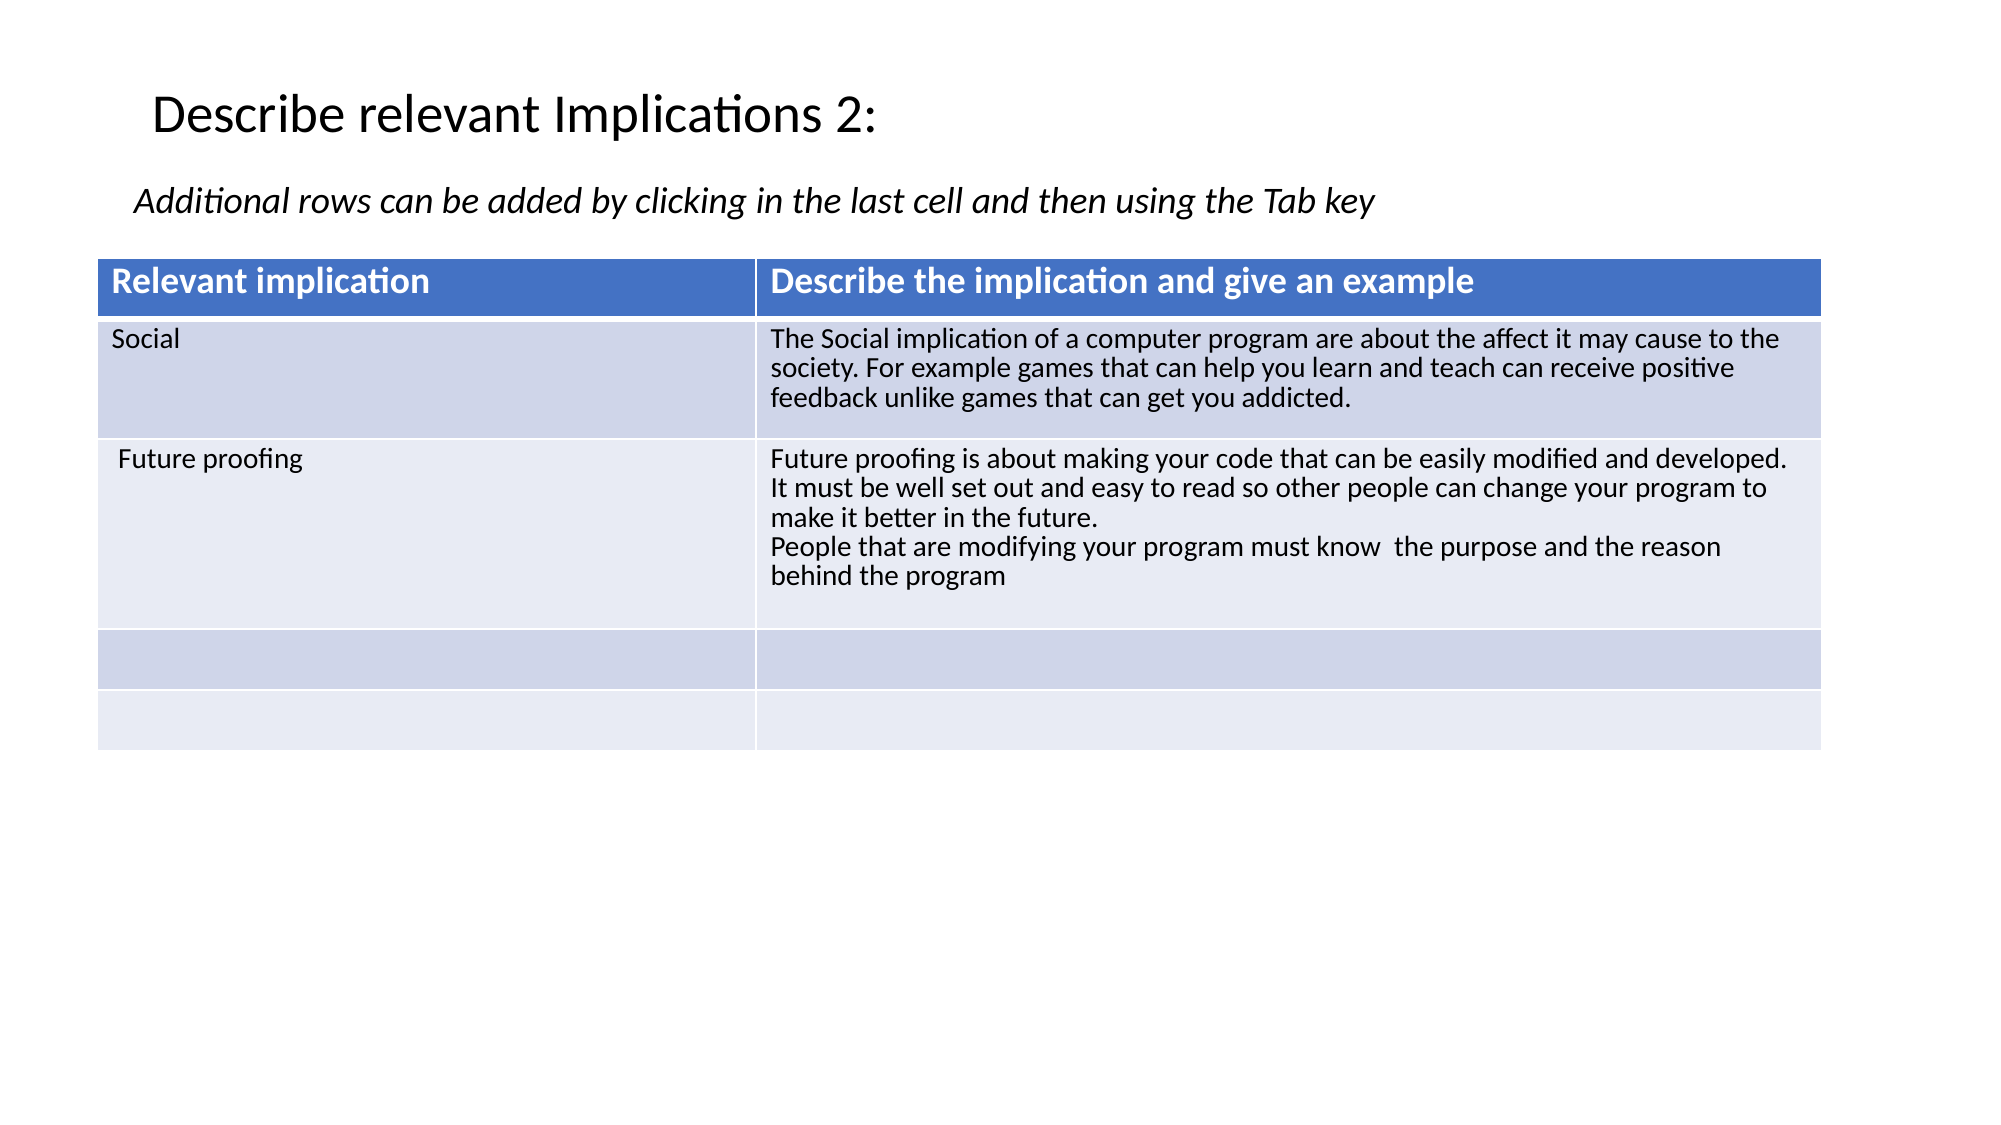

# Describe relevant Implications 2:
Additional rows can be added by clicking in the last cell and then using the Tab key
| Relevant implication | Describe the implication and give an example |
| --- | --- |
| Social | The Social implication of a computer program are about the affect it may cause to the society. For example games that can help you learn and teach can receive positive feedback unlike games that can get you addicted. |
| Future proofing | Future proofing is about making your code that can be easily modified and developed. It must be well set out and easy to read so other people can change your program to make it better in the future. People that are modifying your program must know the purpose and the reason behind the program |
|  |  |
|  |  |